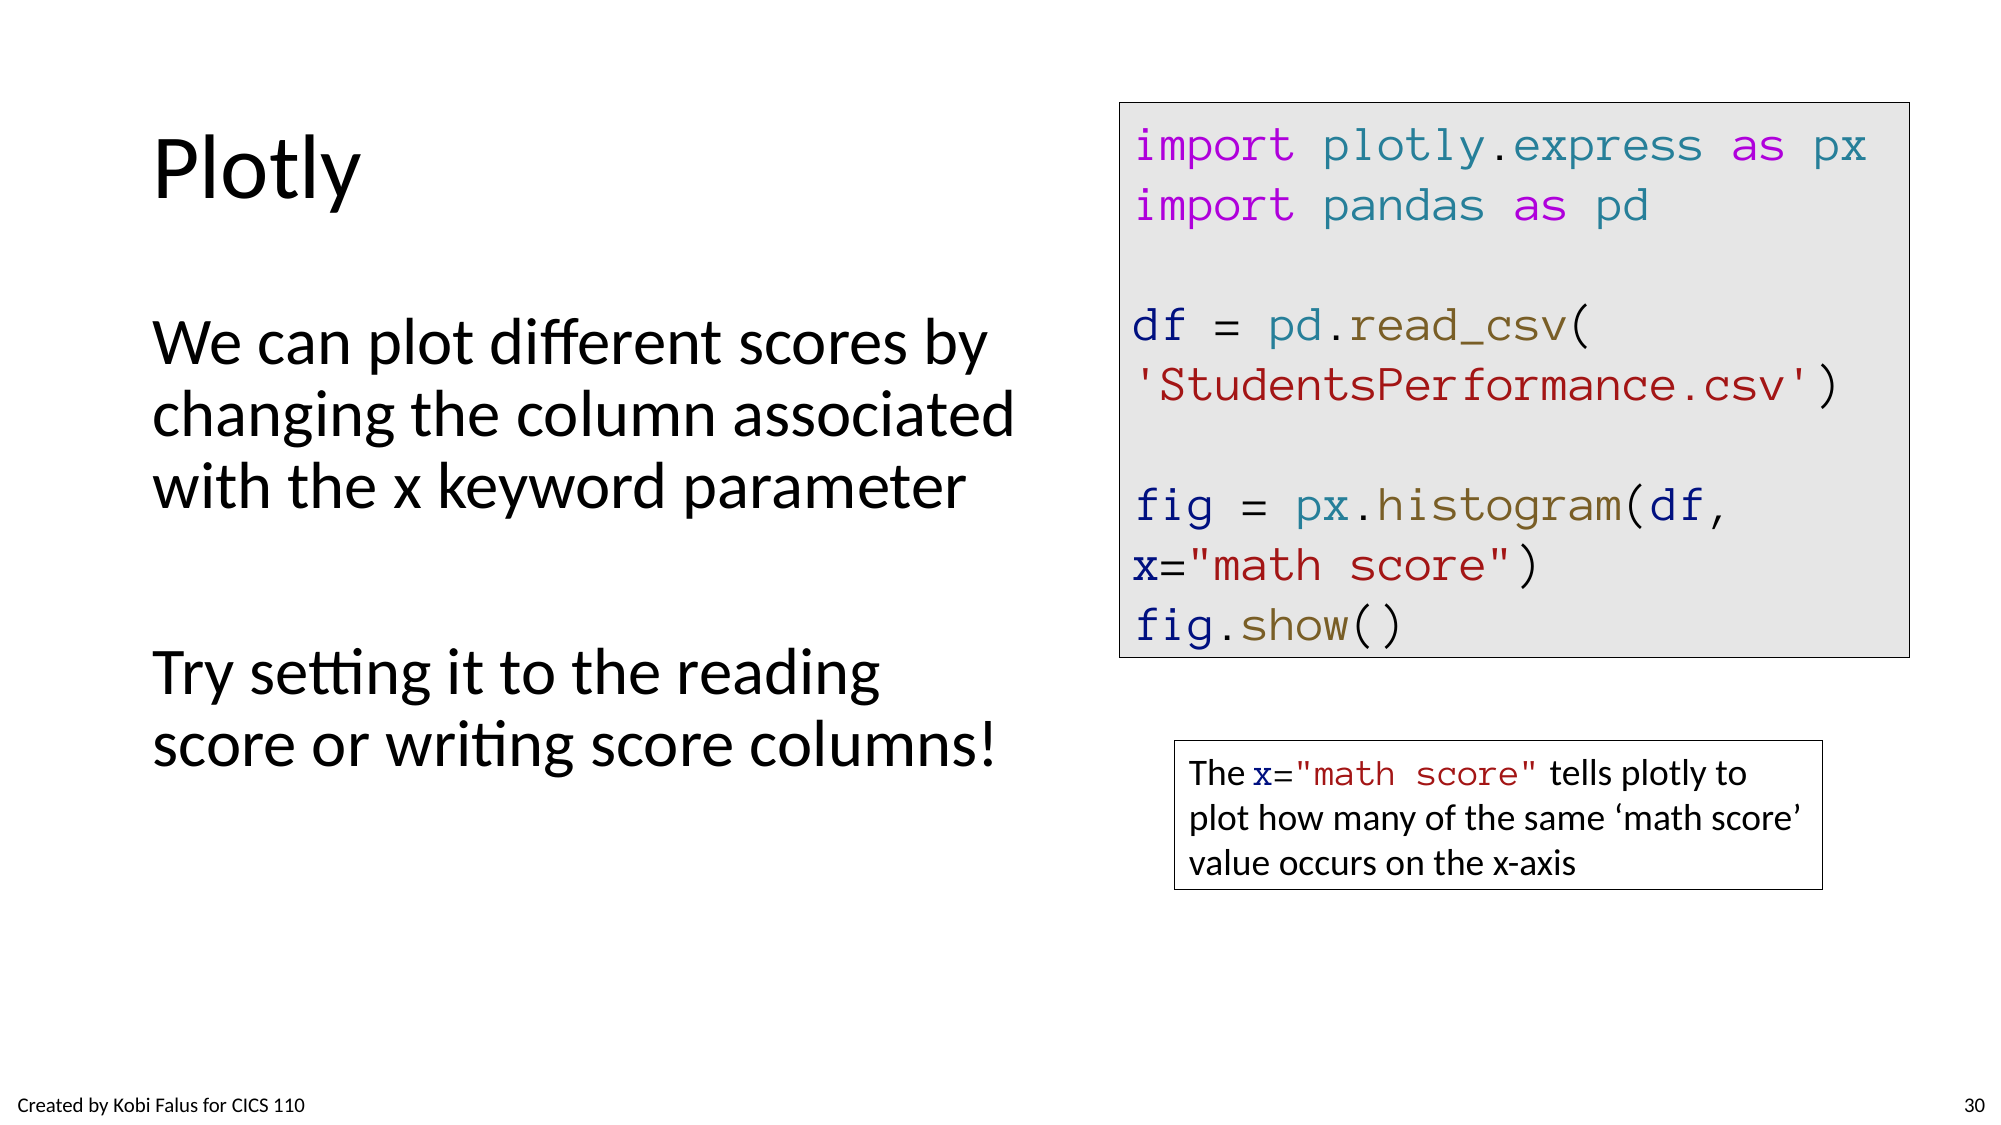

# Plotly
import plotly.express as px
import pandas as pd
df = pd.read_csv(
'StudentsPerformance.csv')
fig = px.histogram(df, x="math score")
fig.show()
We can plot different scores by changing the column associated with the x keyword parameter

Try setting it to the reading score or writing score columns!
The x="math score" tells plotly to plot how many of the same ‘math score’ value occurs on the x-axis